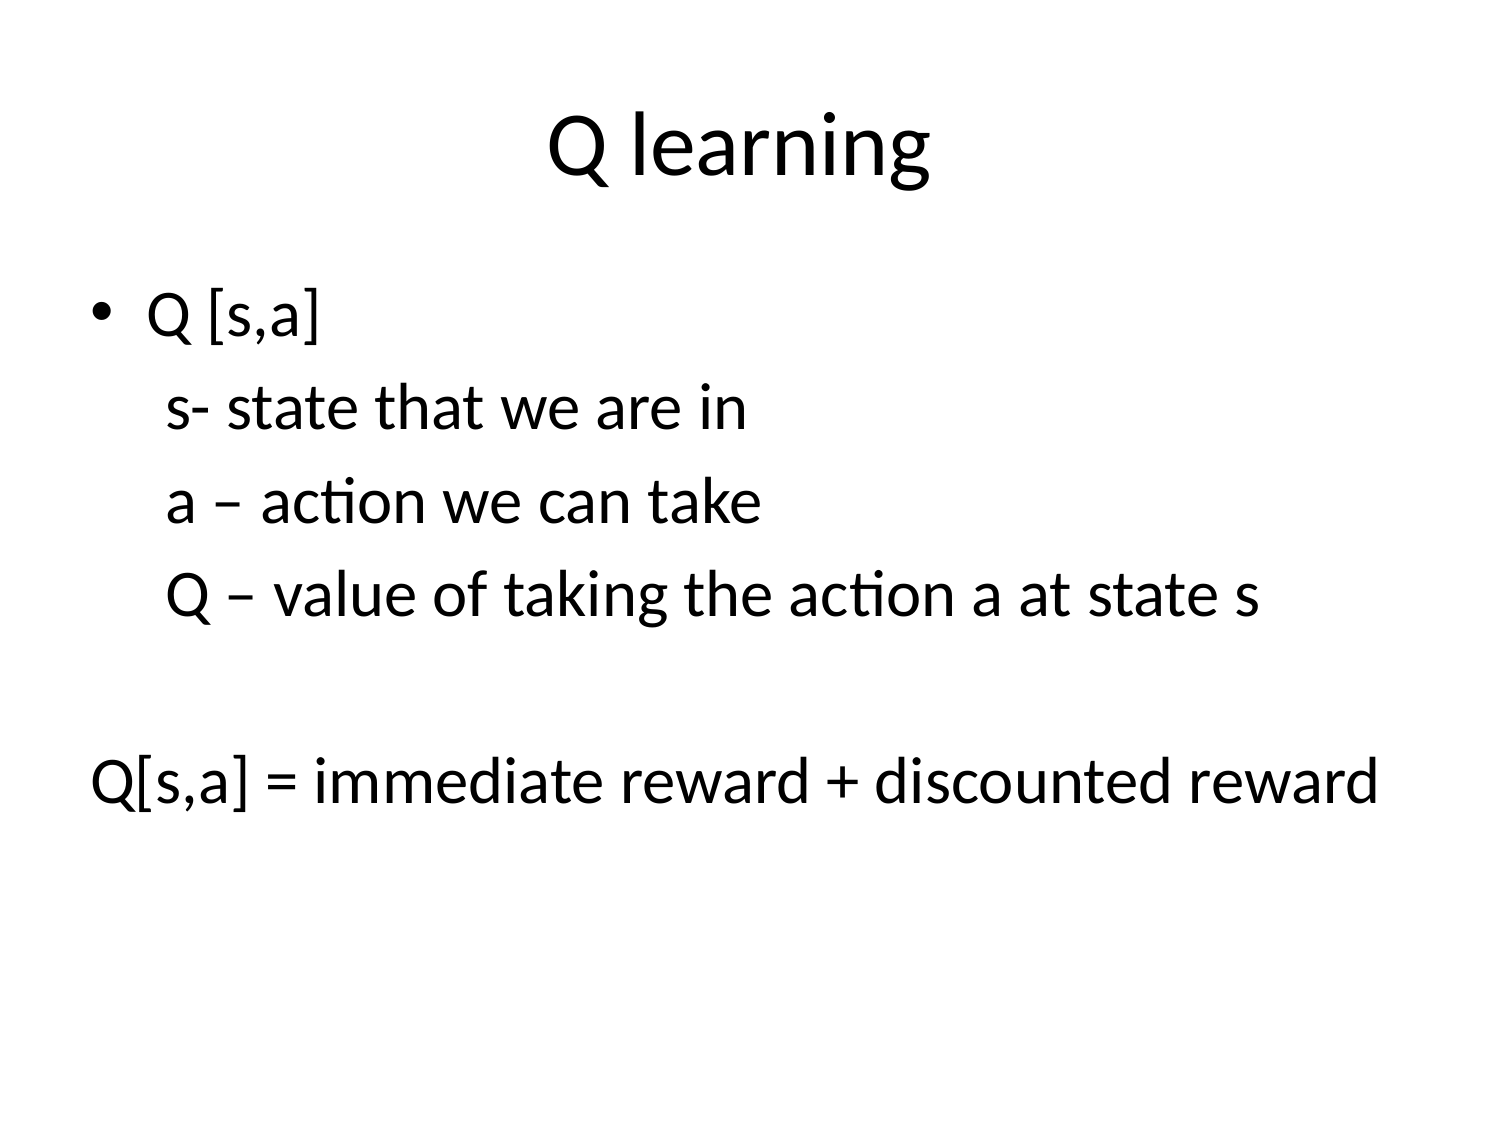

# Q learning
Q [s,a]
     s- state that we are in
     a – action we can take
     Q – value of taking the action a at state s

Q[s,a] = immediate reward + discounted reward